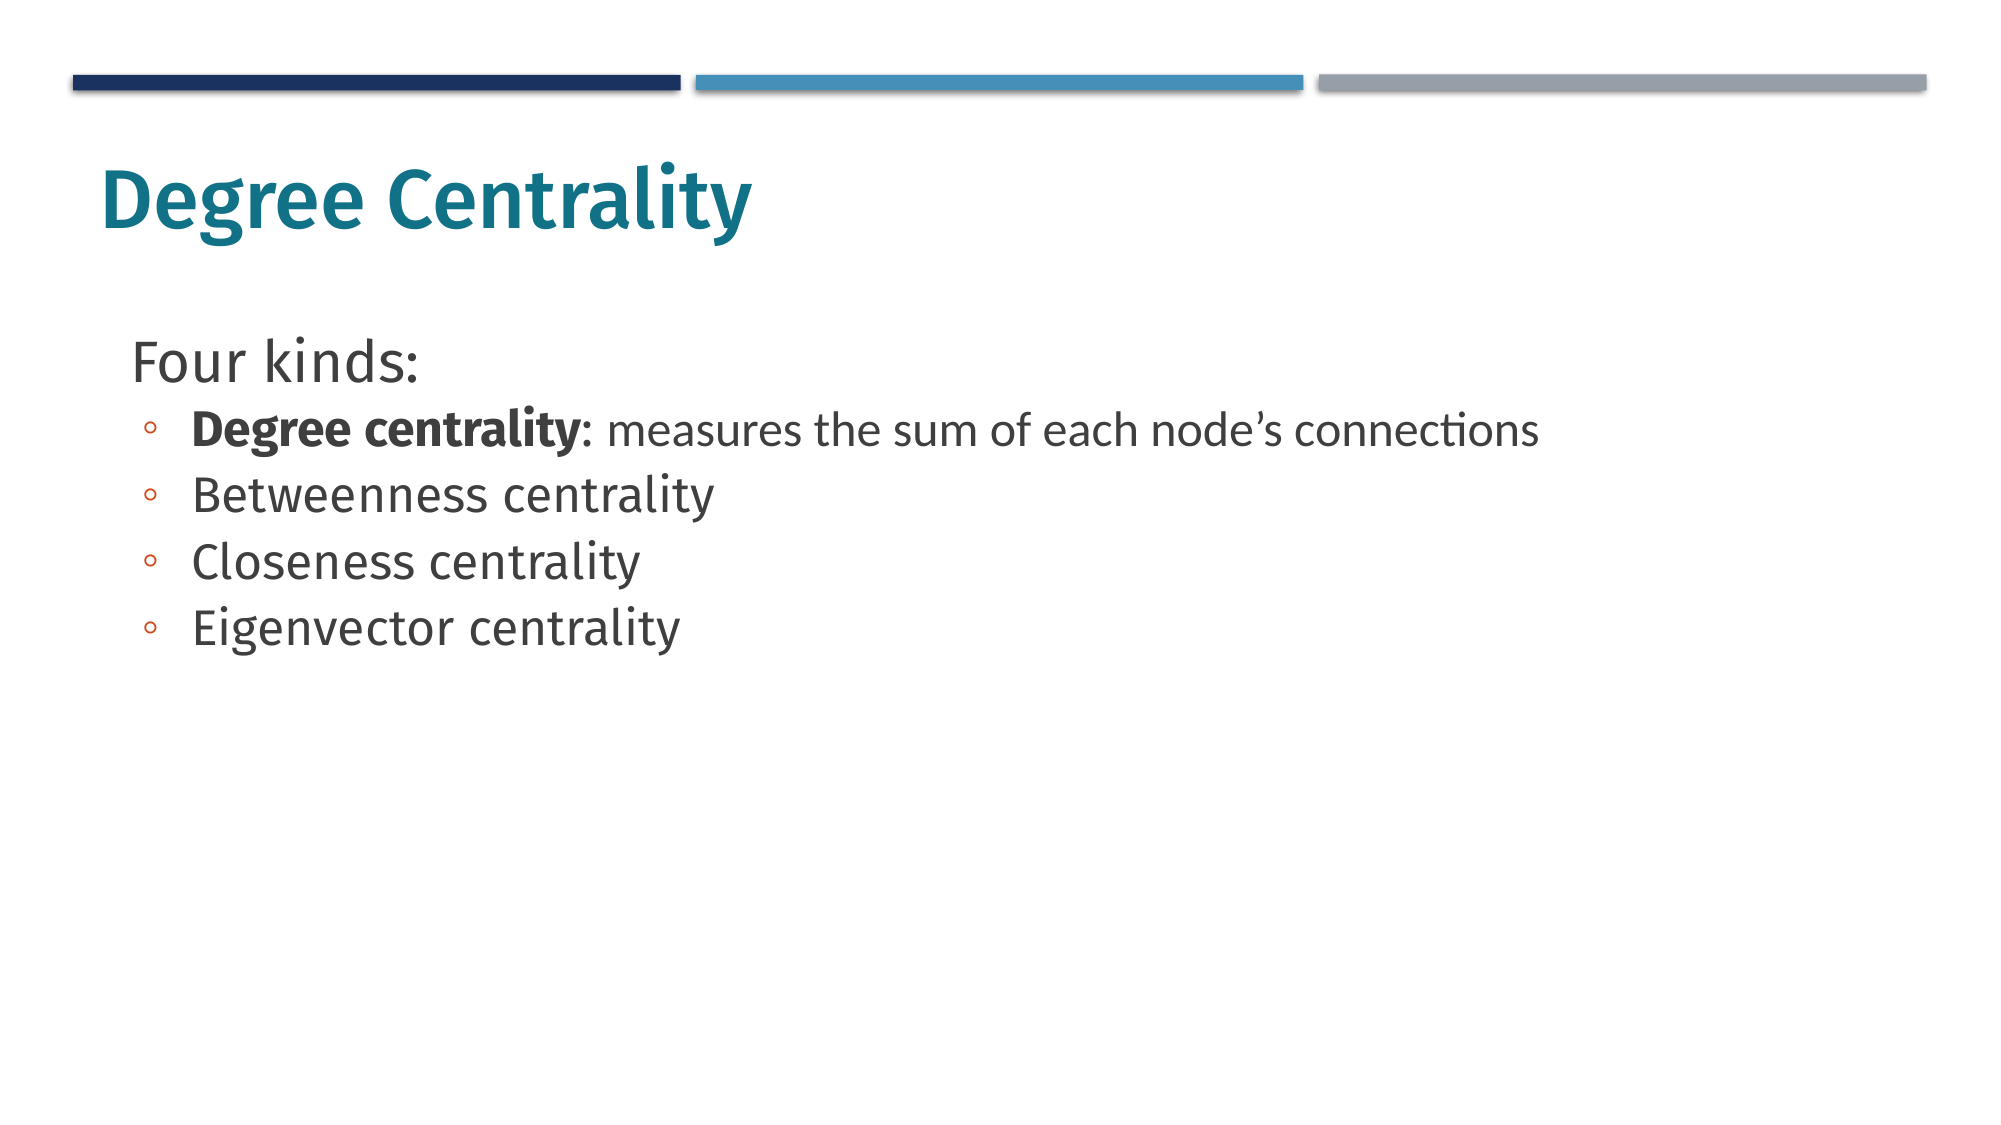

Degree Centrality
Four kinds:
 Degree centrality: measures the sum of each node’s connections
 Betweenness centrality
 Closeness centrality
 Eigenvector centrality